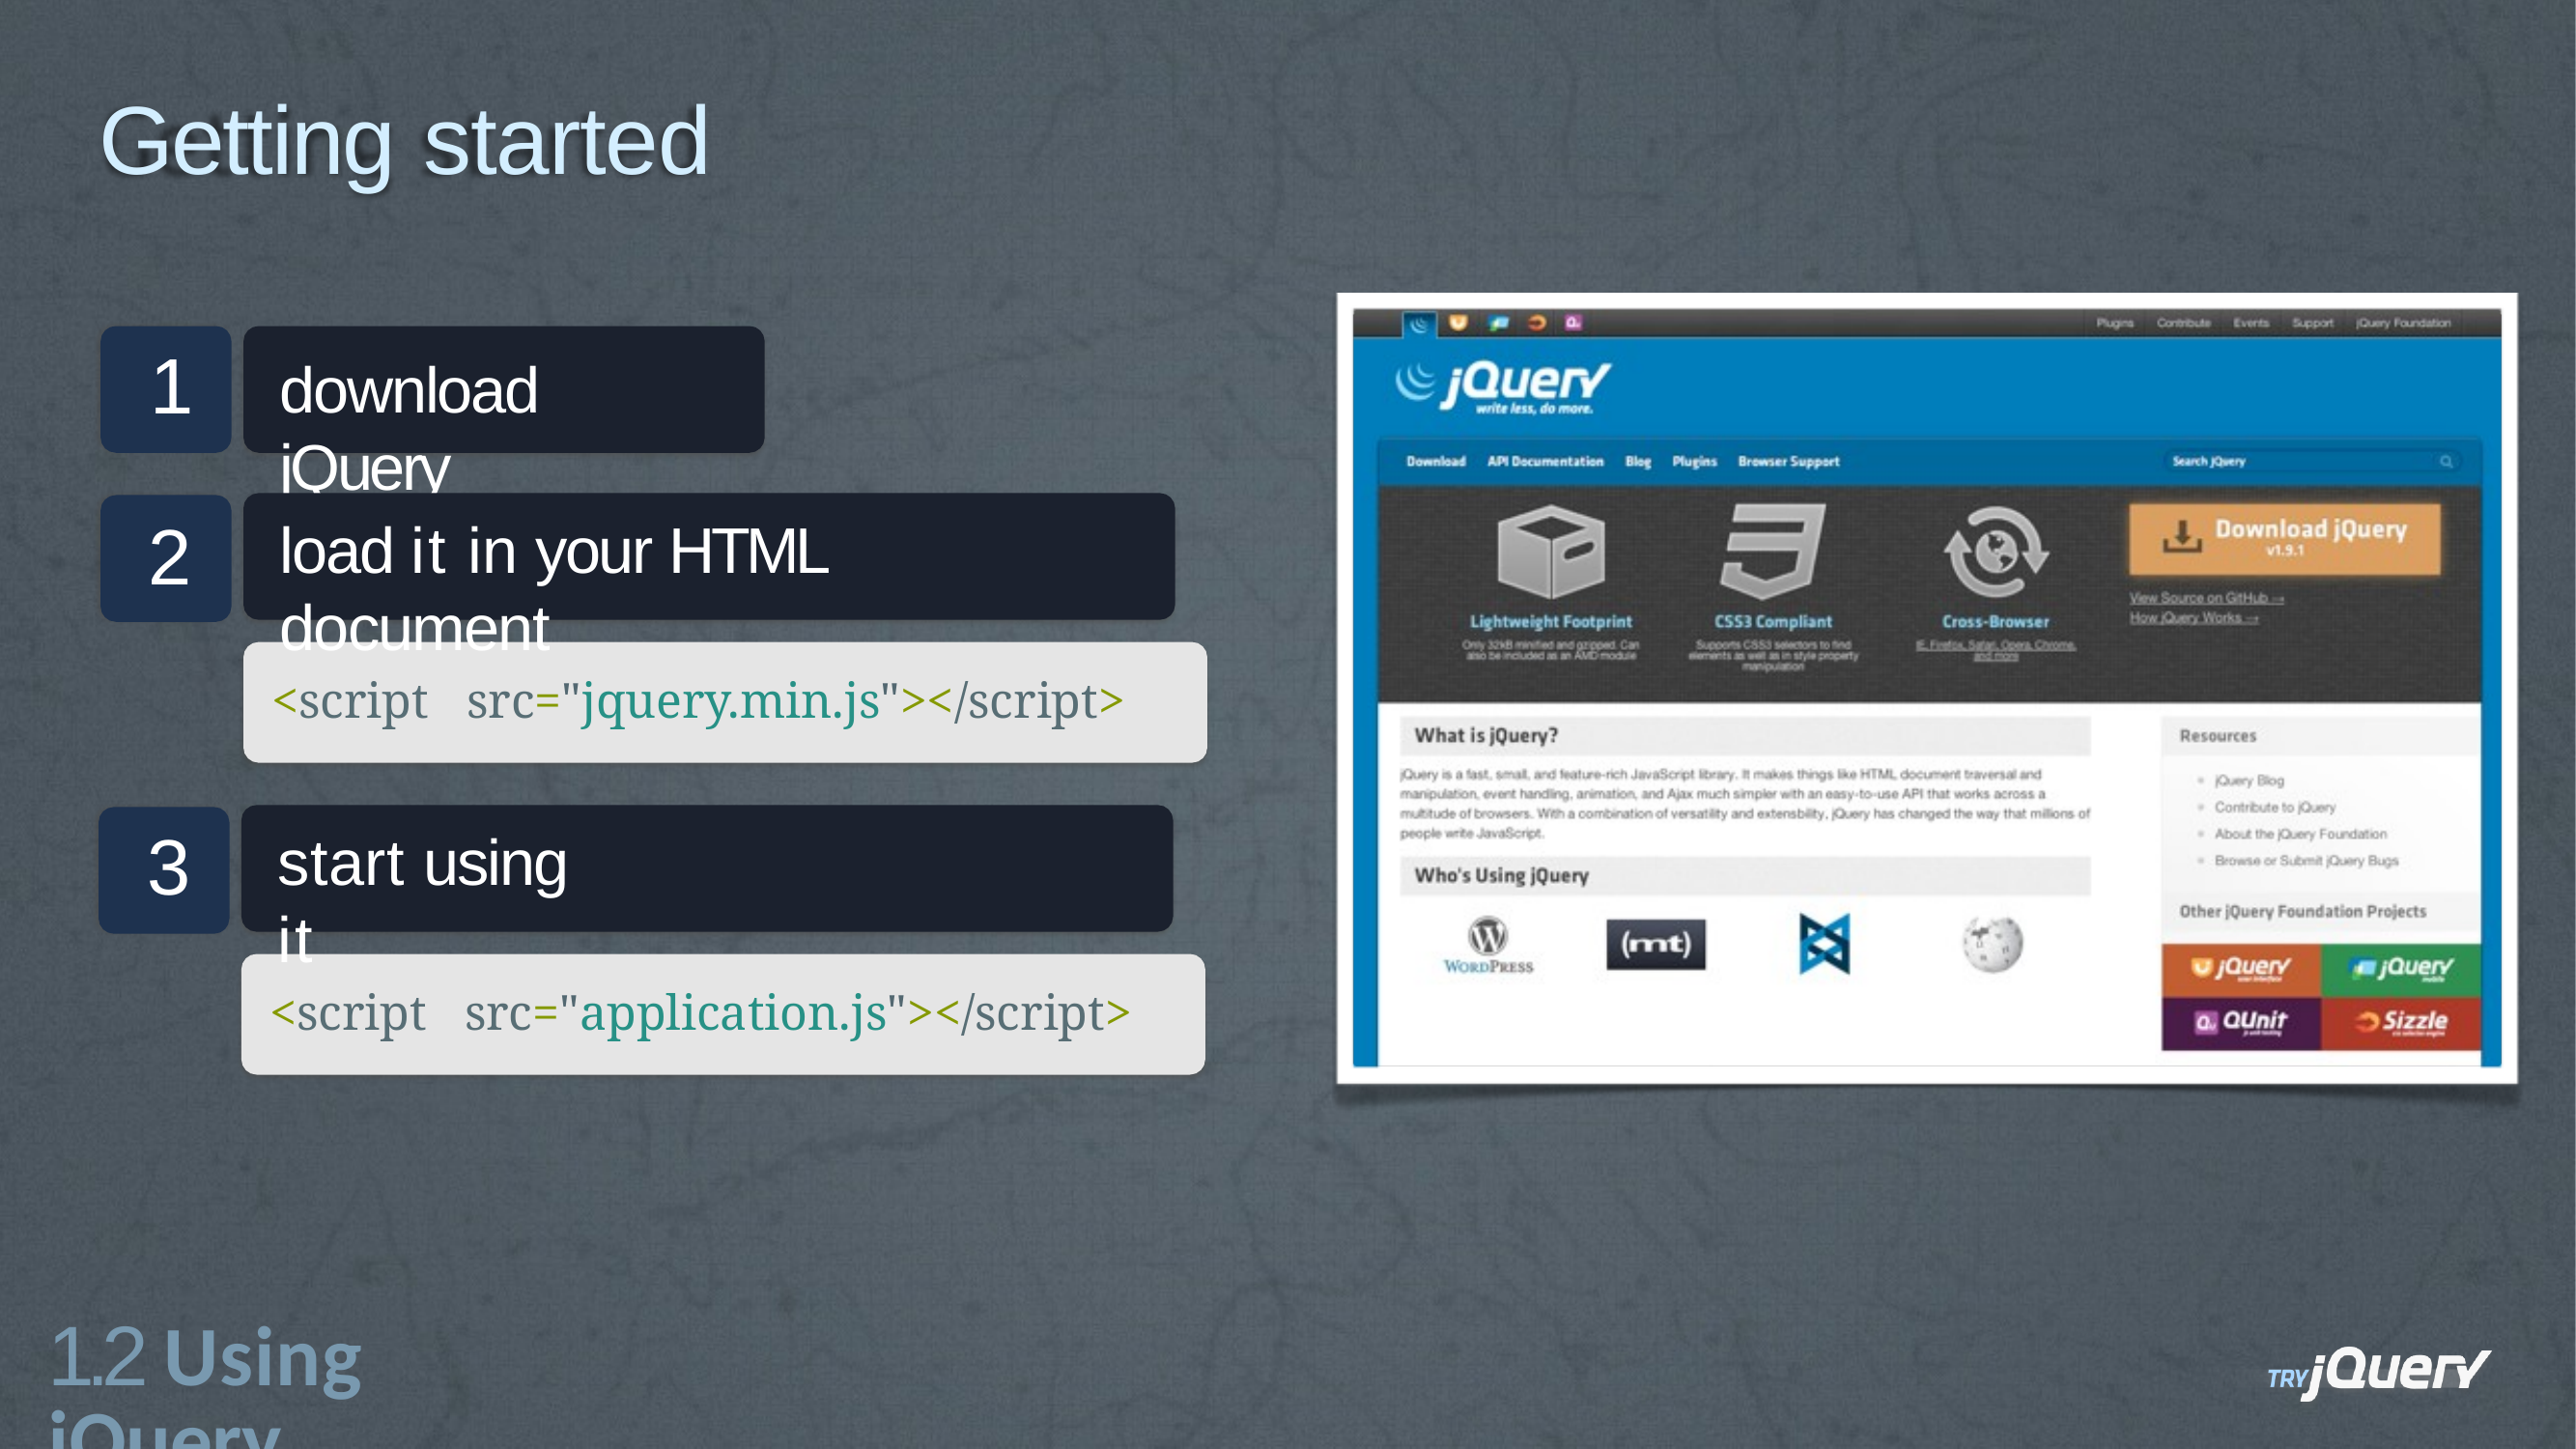

# Getting started

1
download jQuery

2
load it in your HTML document

<script	src="jquery.min.js"></script>

3
start using it

<script	src="application.js"></script>
1.2 Using jQuery